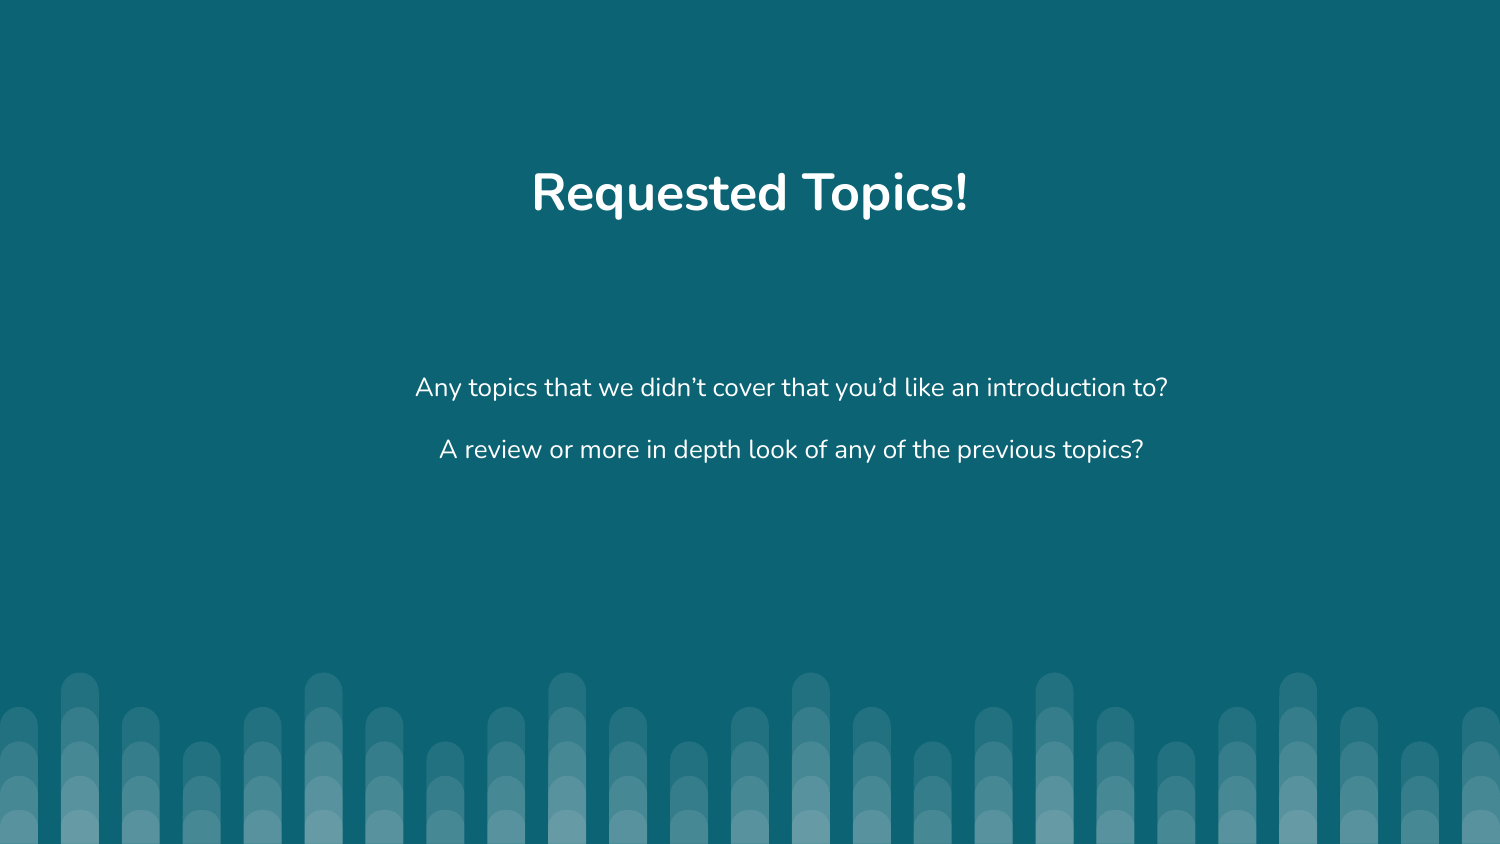

# Requested Topics!
Any topics that we didn’t cover that you’d like an introduction to?

A review or more in depth look of any of the previous topics?